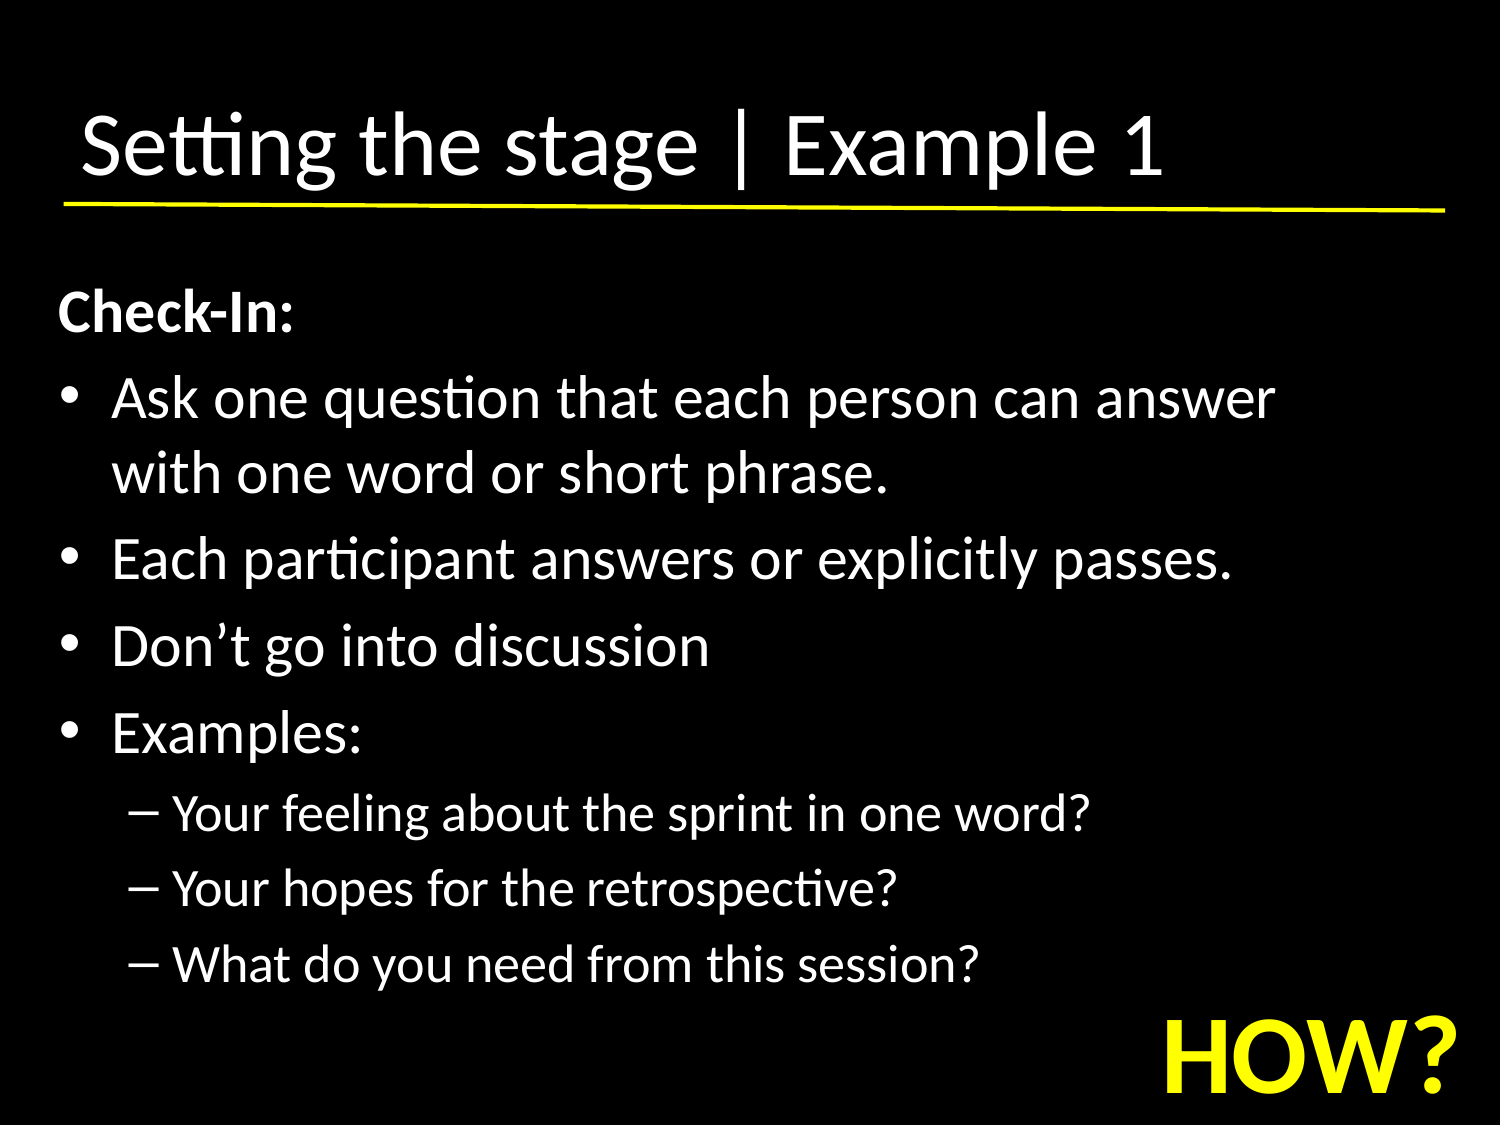

# Setting the stage | Example 1
Check-In:
Ask one question that each person can answer with one word or short phrase.
Each participant answers or explicitly passes.
Don’t go into discussion
Examples:
Your feeling about the sprint in one word?
Your hopes for the retrospective?
What do you need from this session?
HOW?